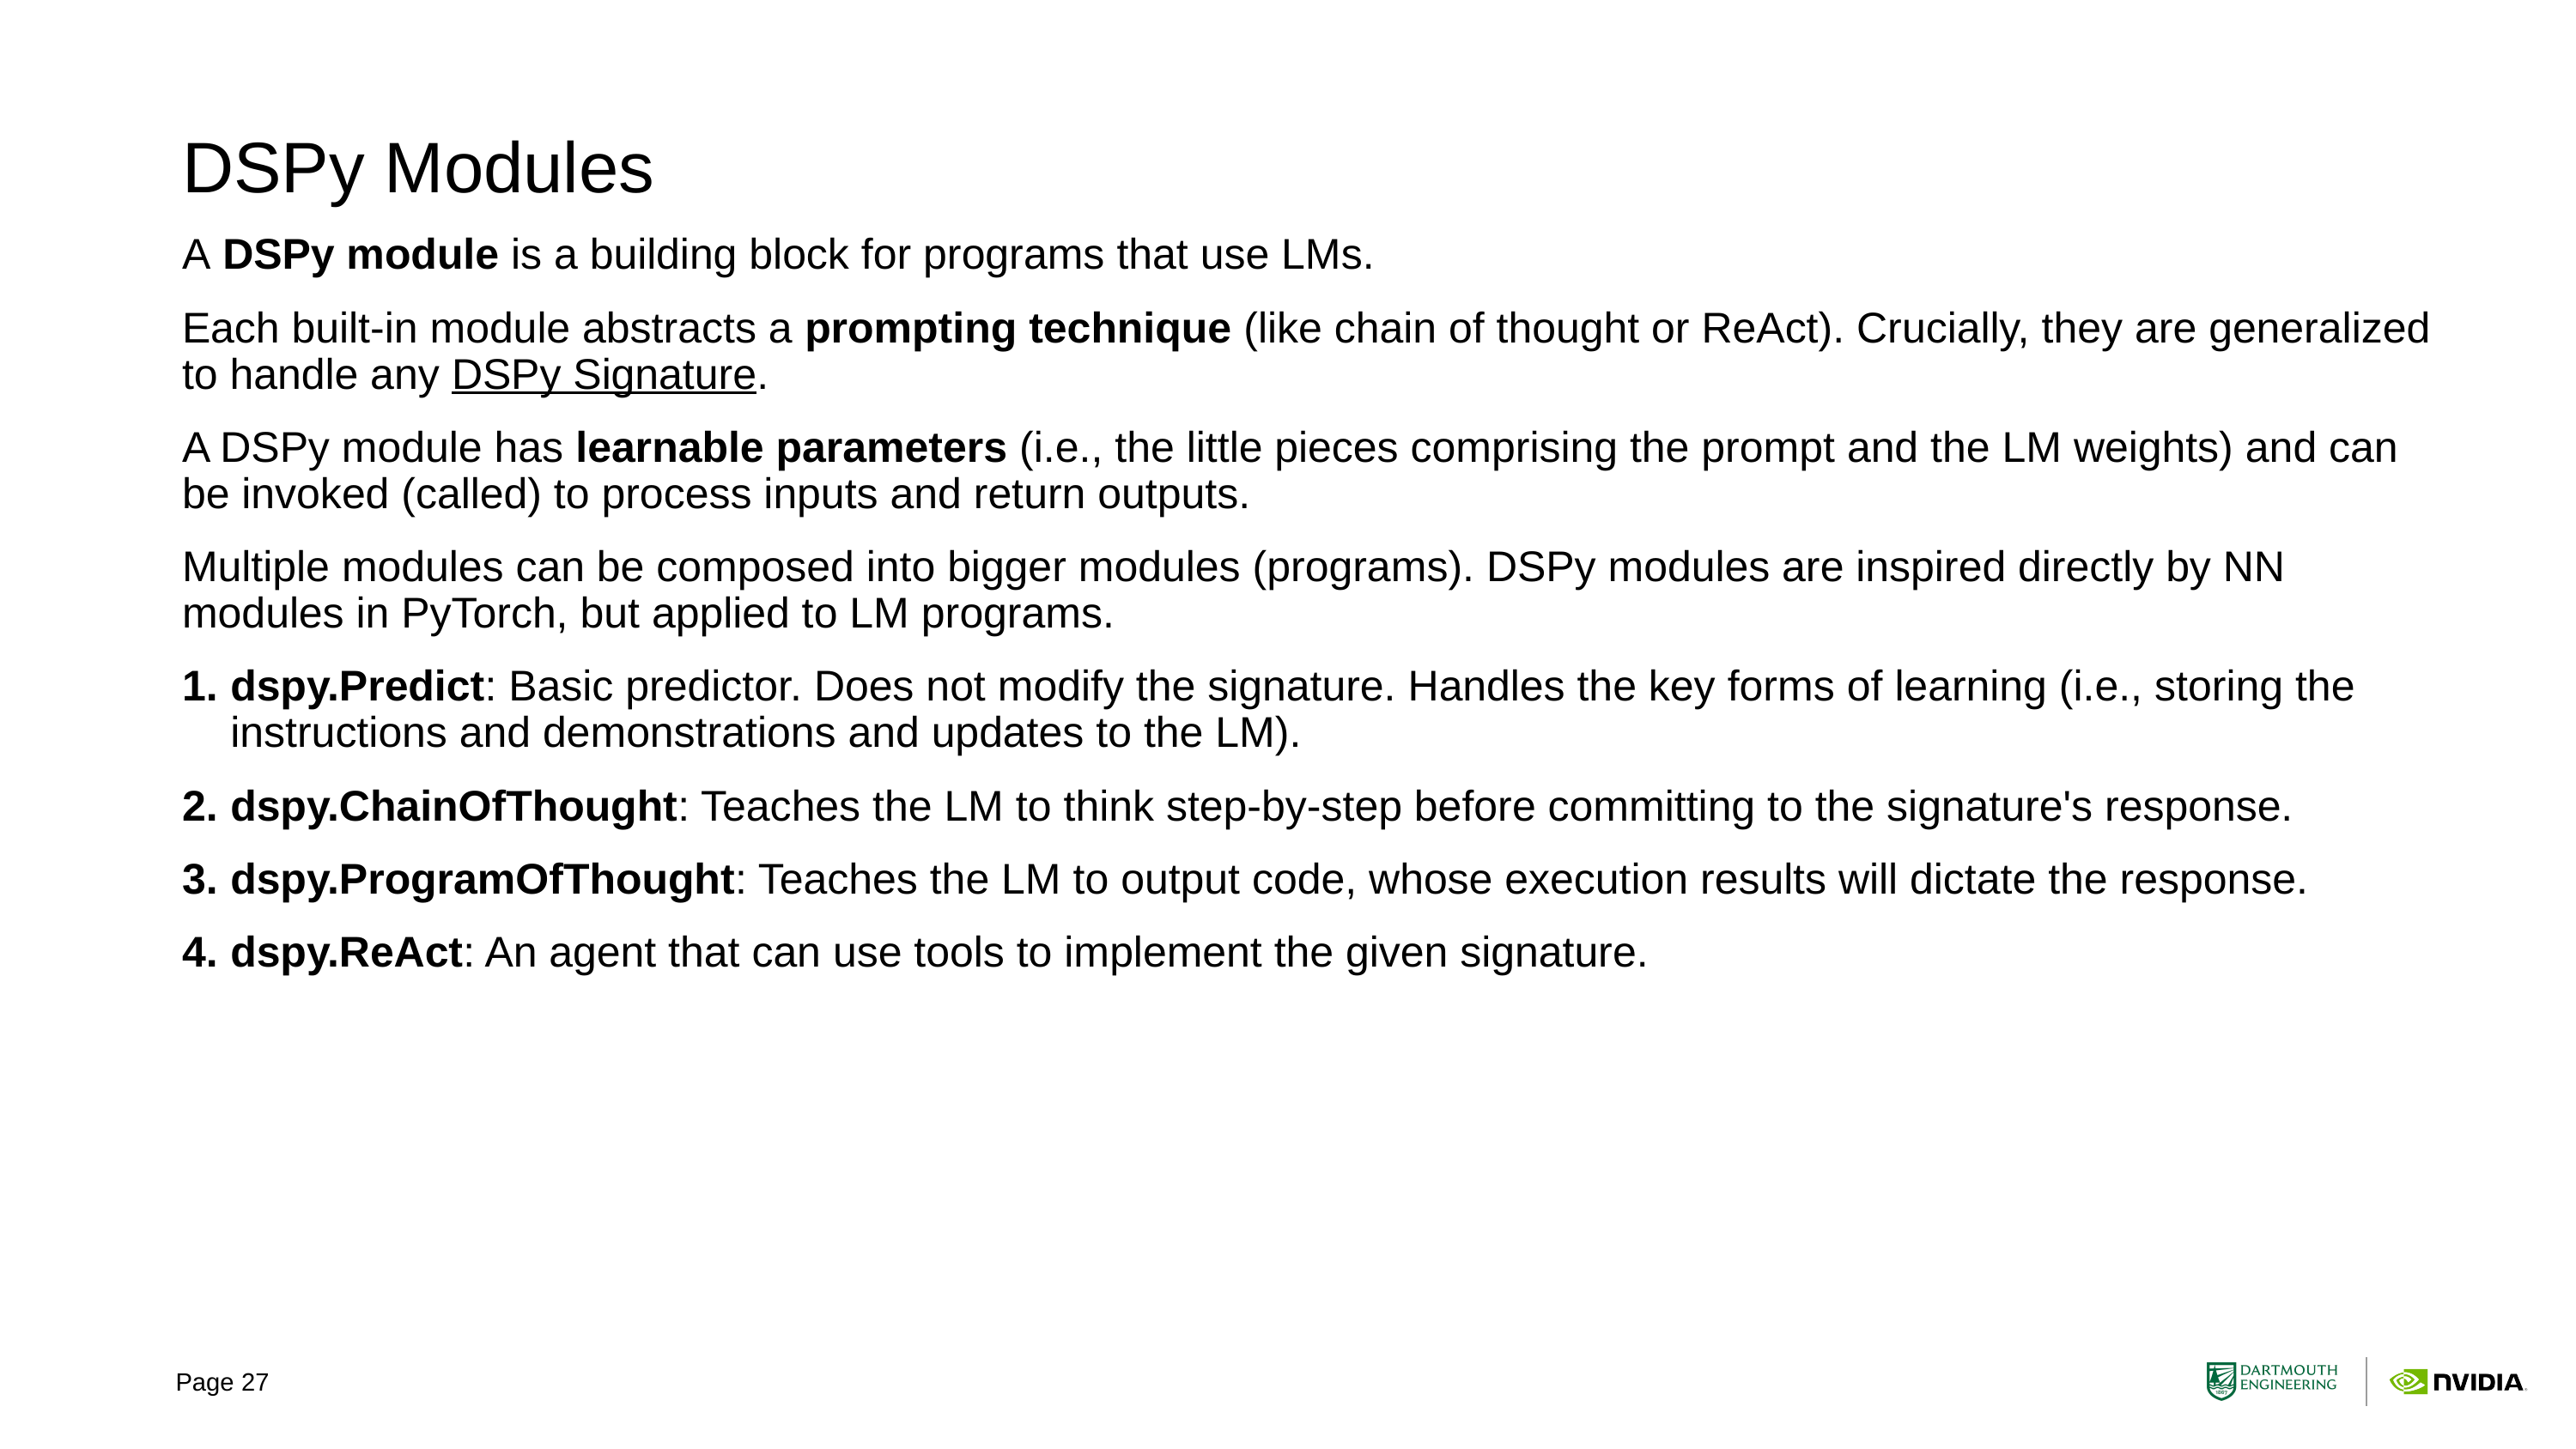

# DSPy Modules
A DSPy module is a building block for programs that use LMs.
Each built-in module abstracts a prompting technique (like chain of thought or ReAct). Crucially, they are generalized to handle any DSPy Signature.
A DSPy module has learnable parameters (i.e., the little pieces comprising the prompt and the LM weights) and can be invoked (called) to process inputs and return outputs.
Multiple modules can be composed into bigger modules (programs). DSPy modules are inspired directly by NN modules in PyTorch, but applied to LM programs.
dspy.Predict: Basic predictor. Does not modify the signature. Handles the key forms of learning (i.e., storing the instructions and demonstrations and updates to the LM).
dspy.ChainOfThought: Teaches the LM to think step-by-step before committing to the signature's response.
dspy.ProgramOfThought: Teaches the LM to output code, whose execution results will dictate the response.
dspy.ReAct: An agent that can use tools to implement the given signature.